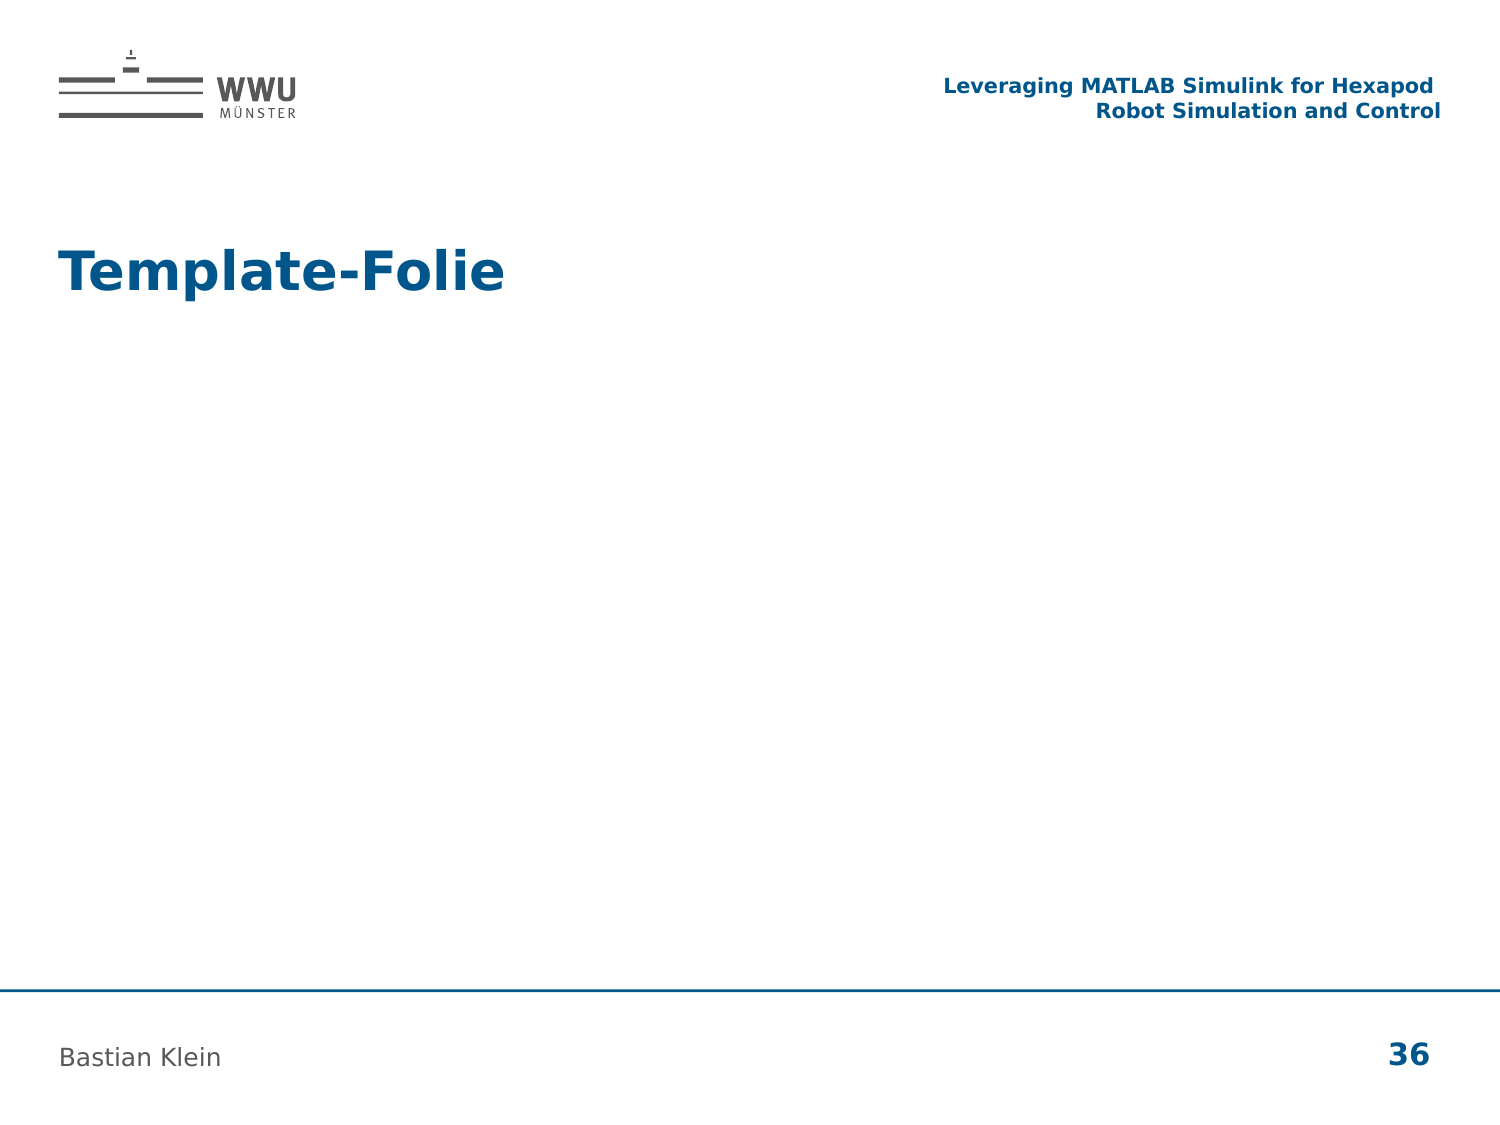

Leveraging MATLAB Simulink for Hexapod  Robot Simulation and Control
# Template-Folie

Bastian Klein
36